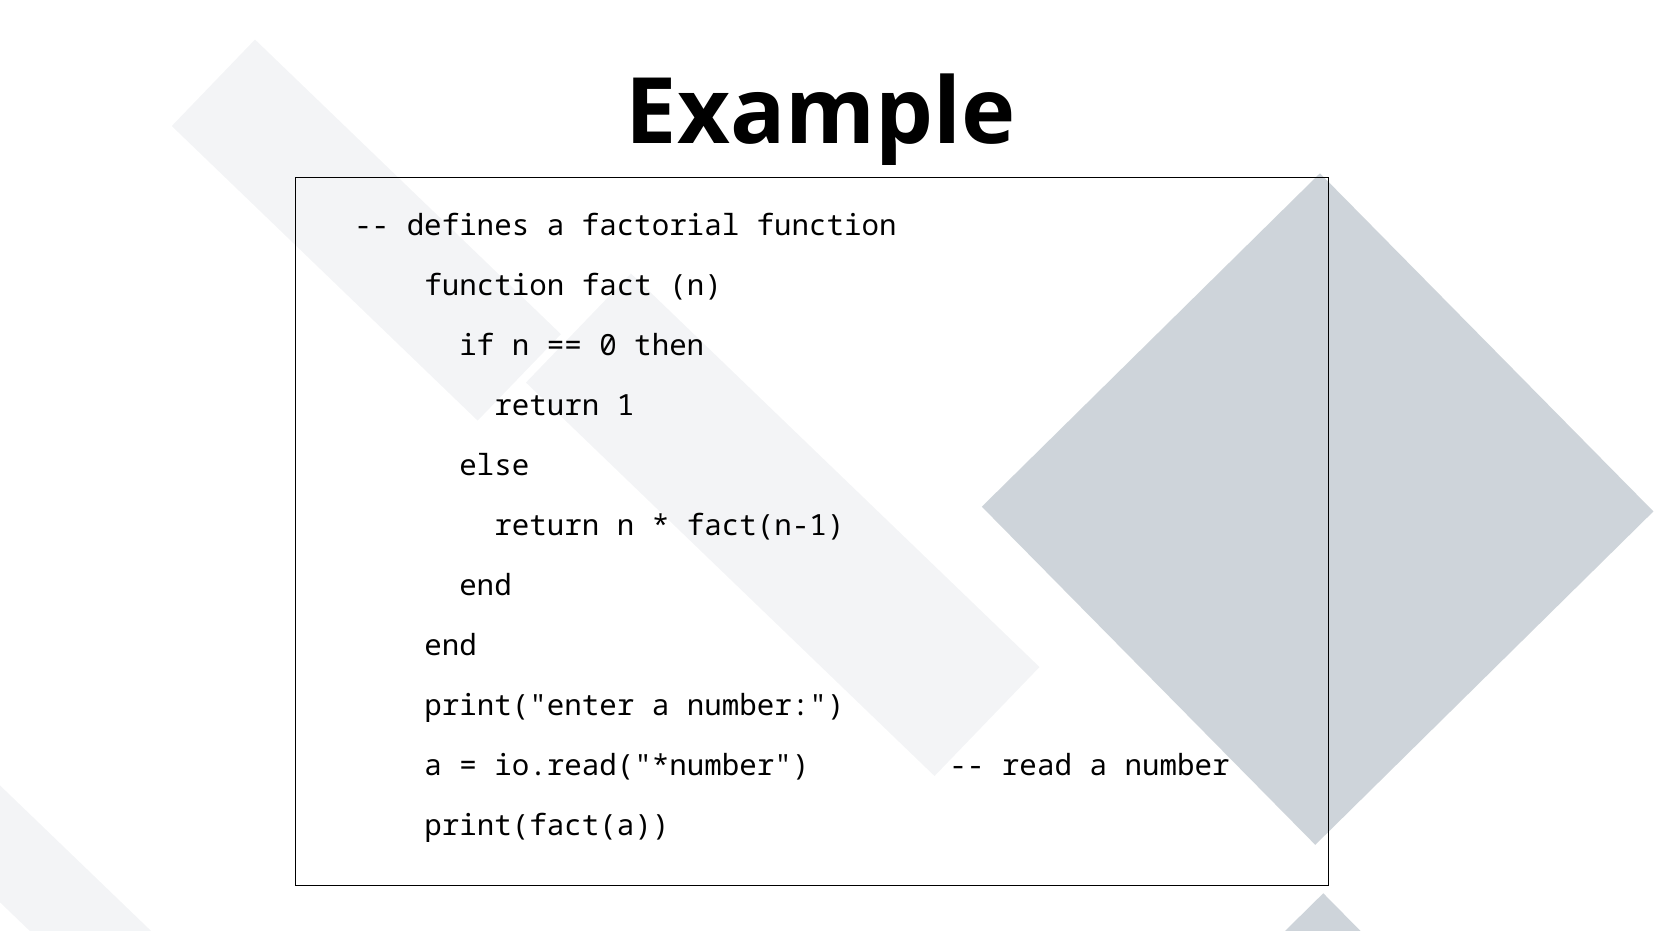

Example

-- defines a factorial function
    function fact (n)
      if n == 0 then
        return 1
      else
        return n * fact(n-1)
      end
    end
    print("enter a number:")
    a = io.read("*number")        -- read a number
    print(fact(a))